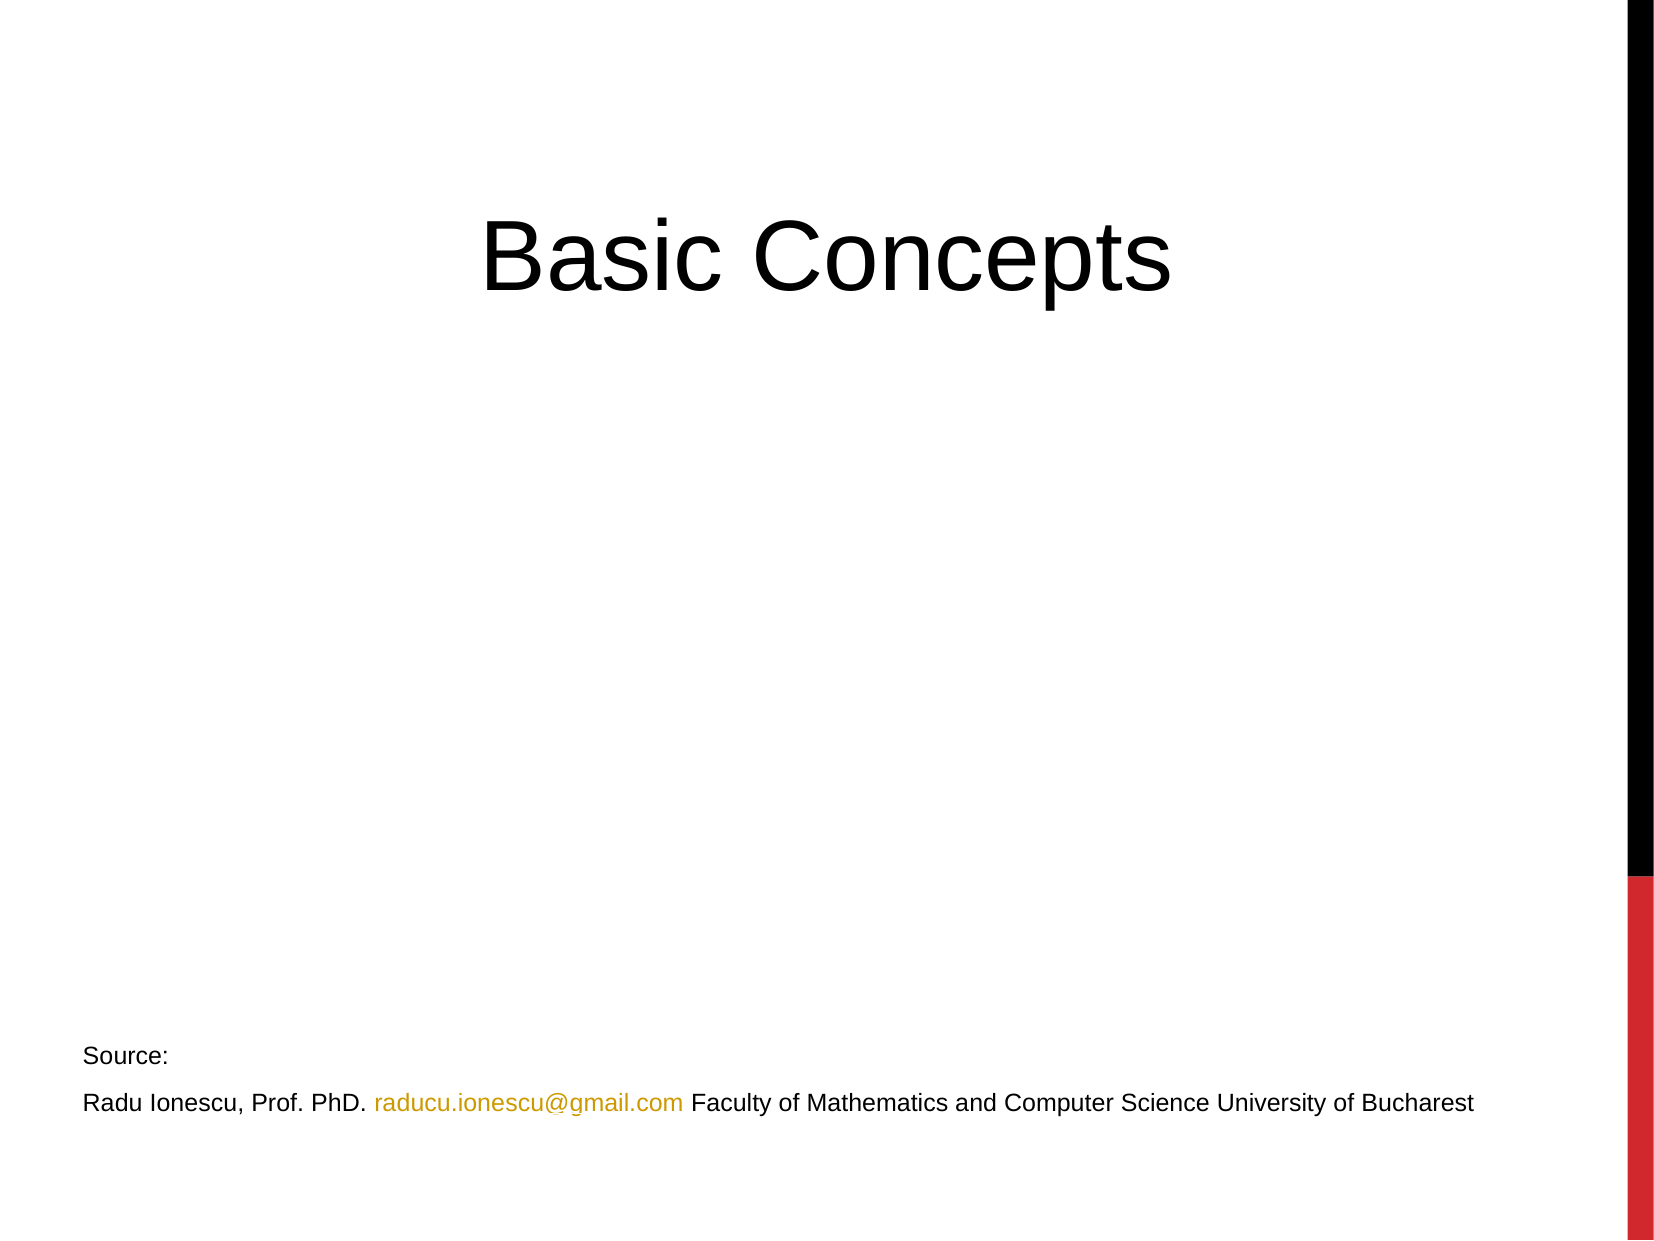

Basic Concepts
Source:
Radu Ionescu, Prof. PhD. raducu.ionescu@gmail.com Faculty of Mathematics and Computer Science University of Bucharest